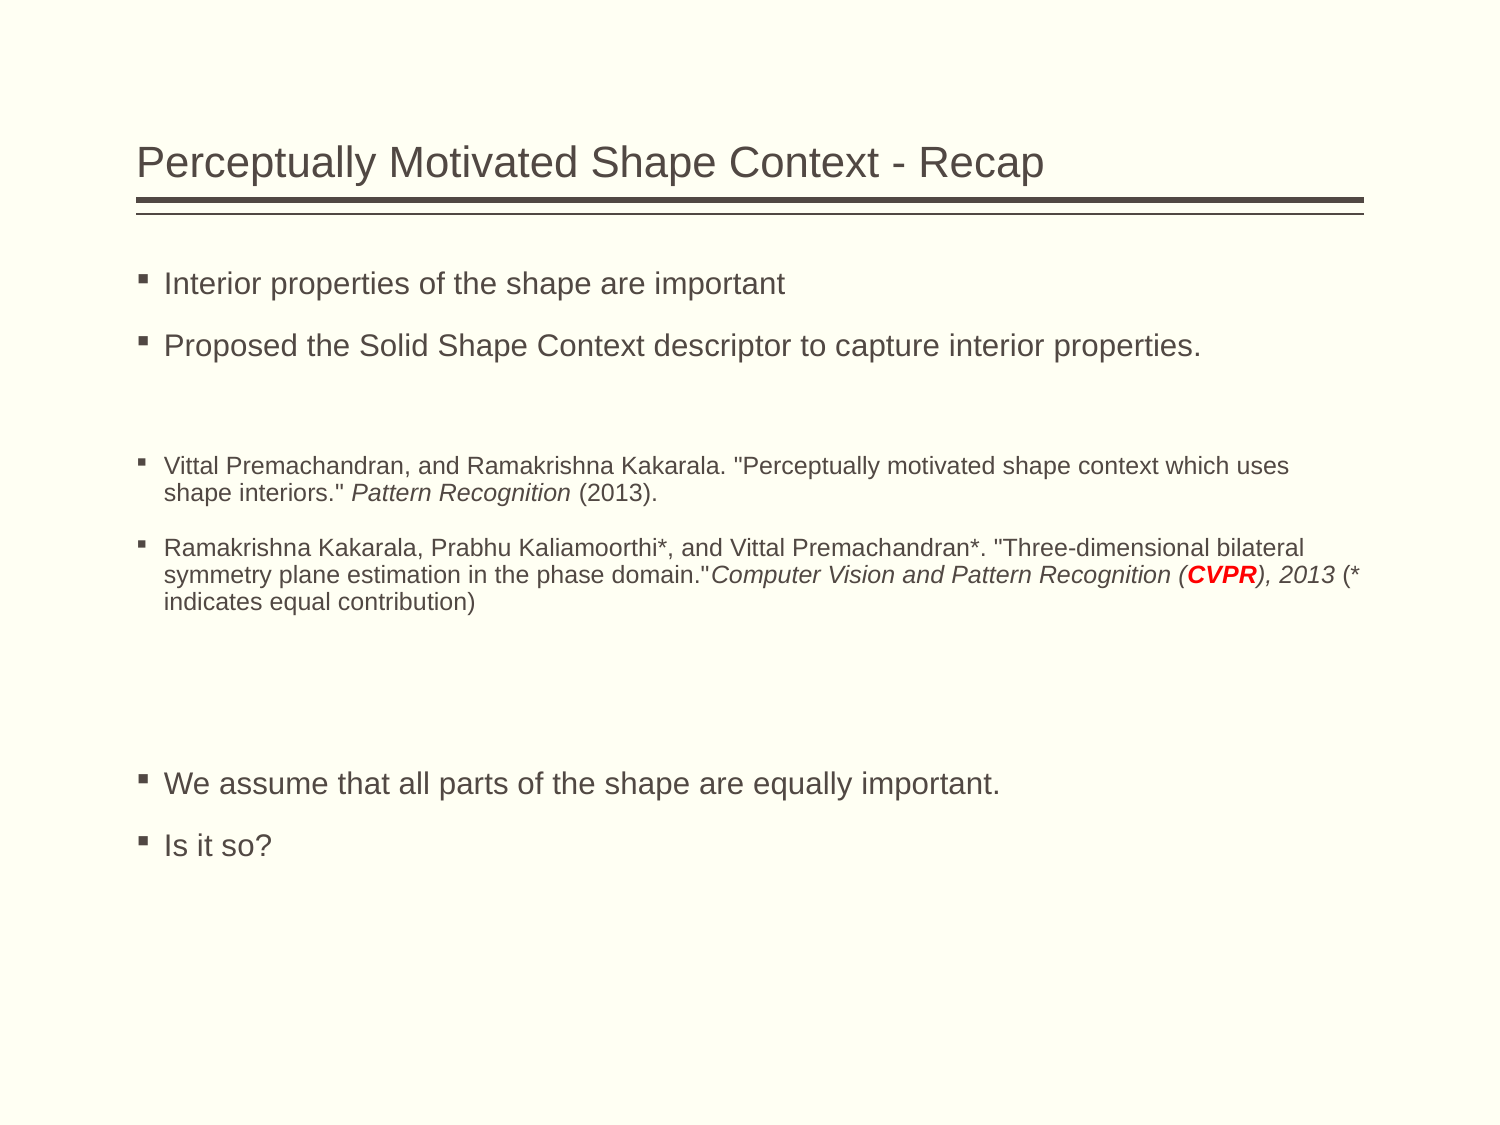

# Perceptually Motivated Shape Context - Recap
Interior properties of the shape are important
Proposed the Solid Shape Context descriptor to capture interior properties.

Vittal Premachandran, and Ramakrishna Kakarala. "Perceptually motivated shape context which uses shape interiors." Pattern Recognition (2013).
Ramakrishna Kakarala, Prabhu Kaliamoorthi*, and Vittal Premachandran*. "Three-dimensional bilateral symmetry plane estimation in the phase domain."Computer Vision and Pattern Recognition (CVPR), 2013 (* indicates equal contribution)

We assume that all parts of the shape are equally important.
Is it so?